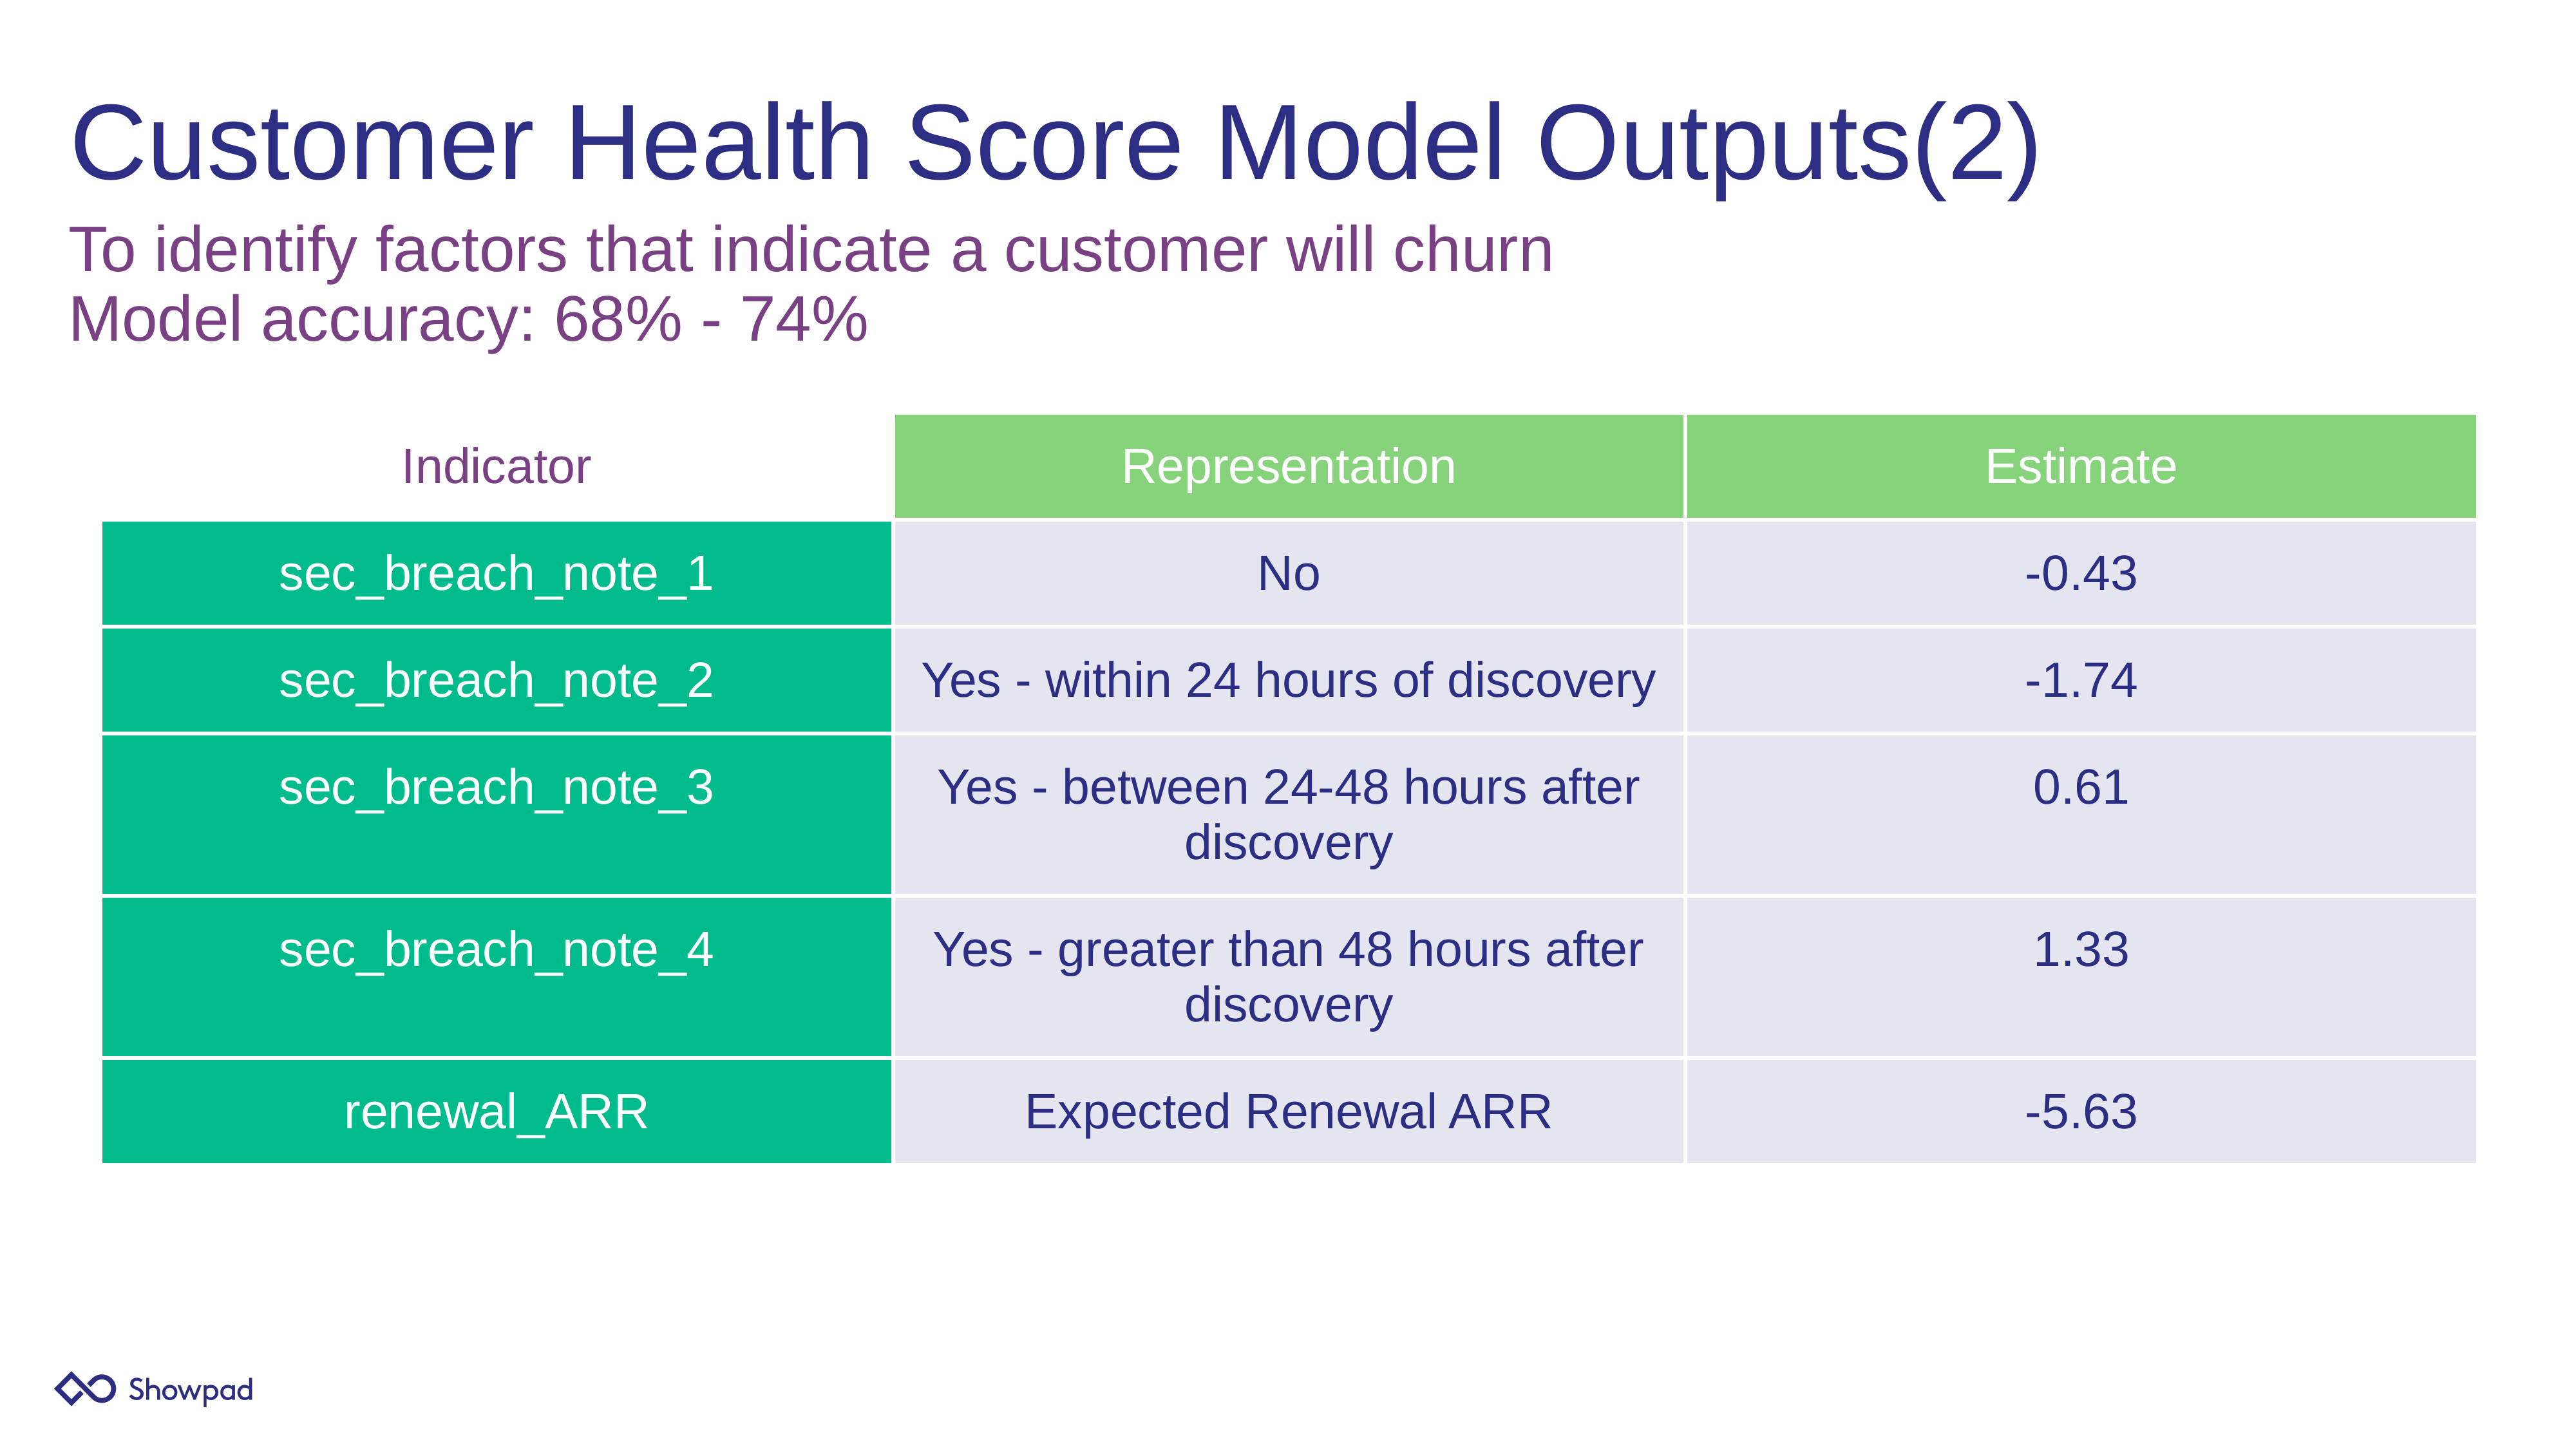

# Customer Health Score Model Outputs(2)
To identify factors that indicate a customer will churn
Model accuracy: 68% - 74%

| Indicator | Representation | Estimate |
| --- | --- | --- |
| sec\_breach\_note\_1 | No | -0.43 |
| sec\_breach\_note\_2 | Yes - within 24 hours of discovery | -1.74 |
| sec\_breach\_note\_3 | Yes - between 24-48 hours after discovery | 0.61 |
| sec\_breach\_note\_4 | Yes - greater than 48 hours after discovery | 1.33 |
| renewal\_ARR | Expected Renewal ARR | -5.63 |